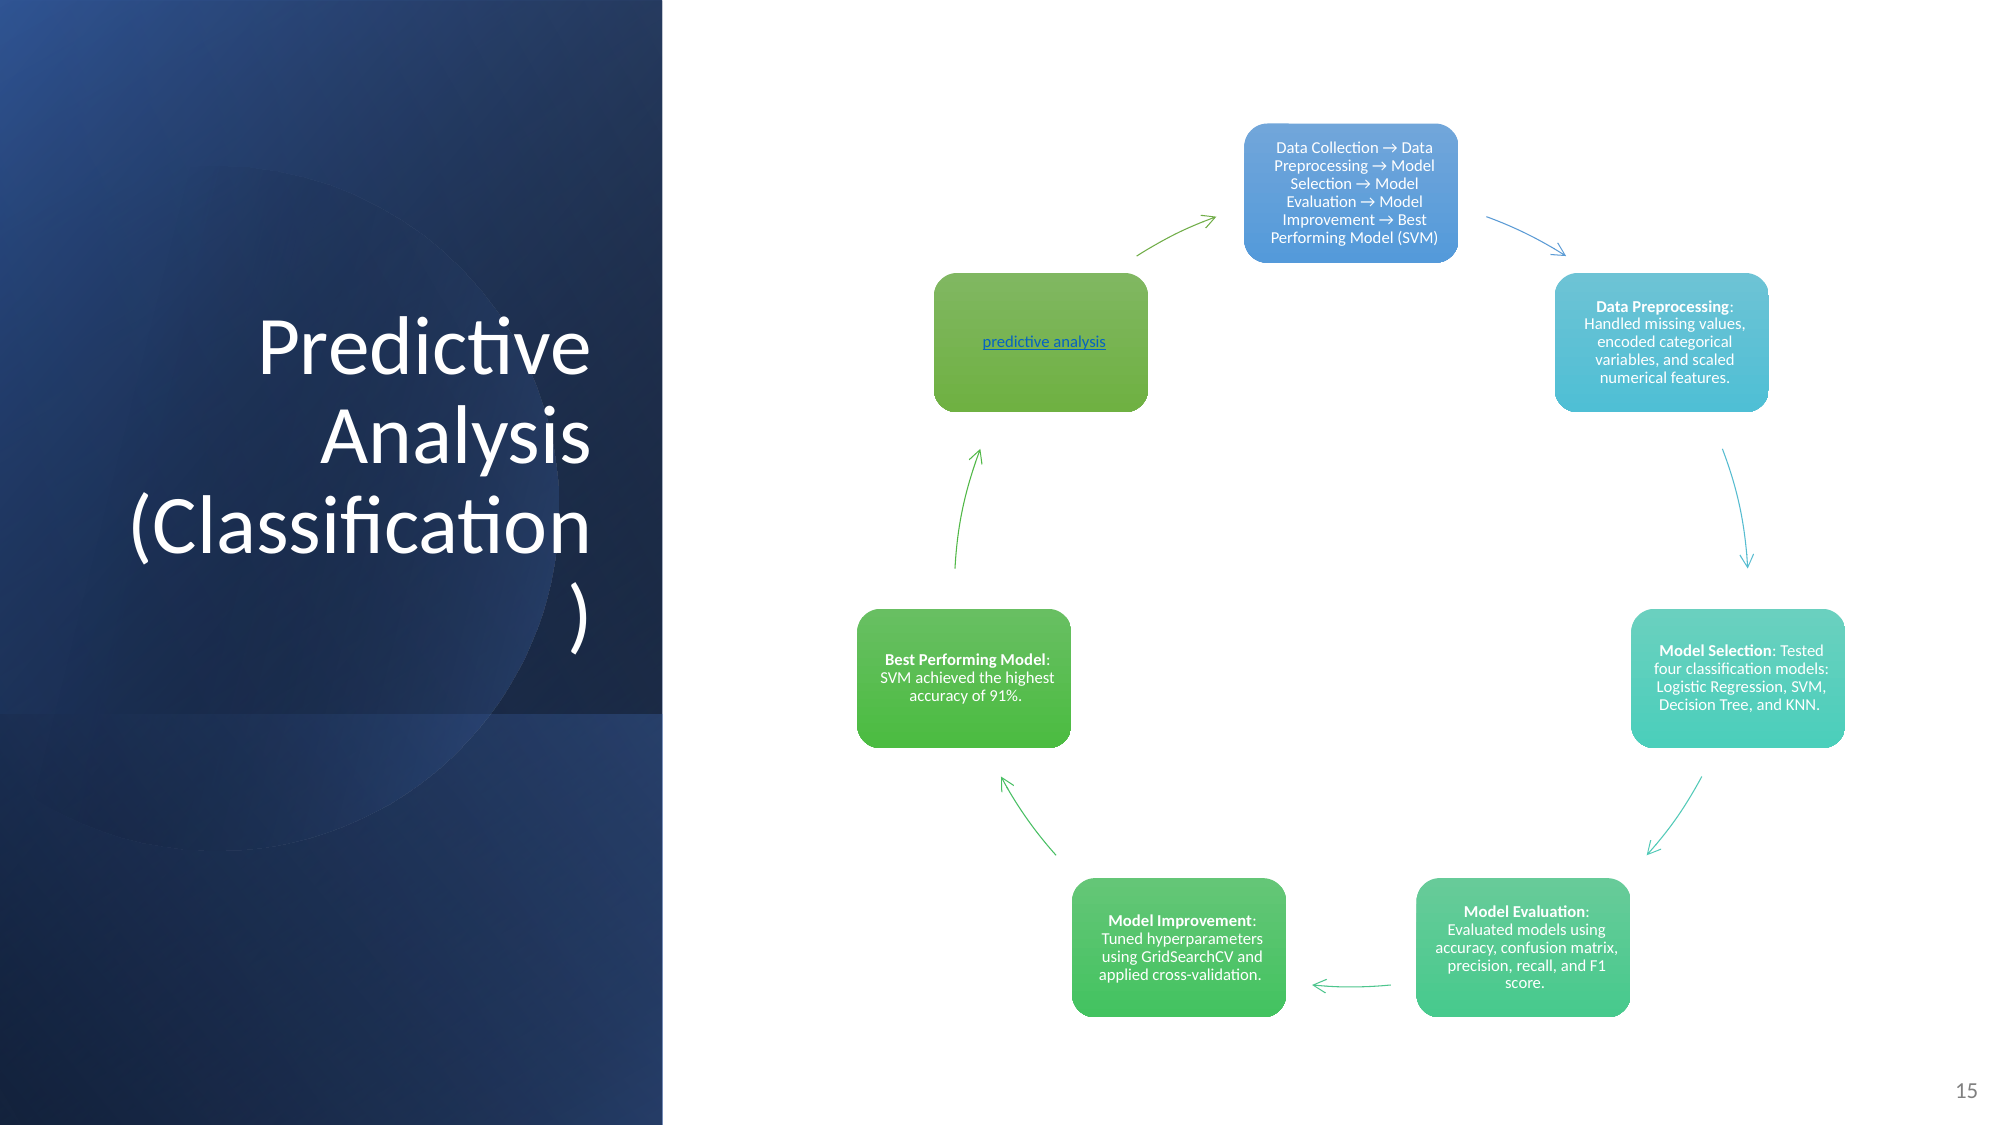

Data Collection → Data Preprocessing → Model Selection → Model Evaluation → Model Improvement → Best Performing Model (SVM)
Data Preprocessing: Handled missing values, encoded categorical variables, and scaled numerical features.
Model Selection: Tested four classification models: Logistic Regression, SVM, Decision Tree, and KNN.
Model Evaluation: Evaluated models using accuracy, confusion matrix, precision, recall, and F1 score.
Model Improvement: Tuned hyperparameters using GridSearchCV and applied cross-validation.
Best Performing Model: SVM achieved the highest accuracy of 91%.
predictive analysis

Predictive Analysis (Classification)

15